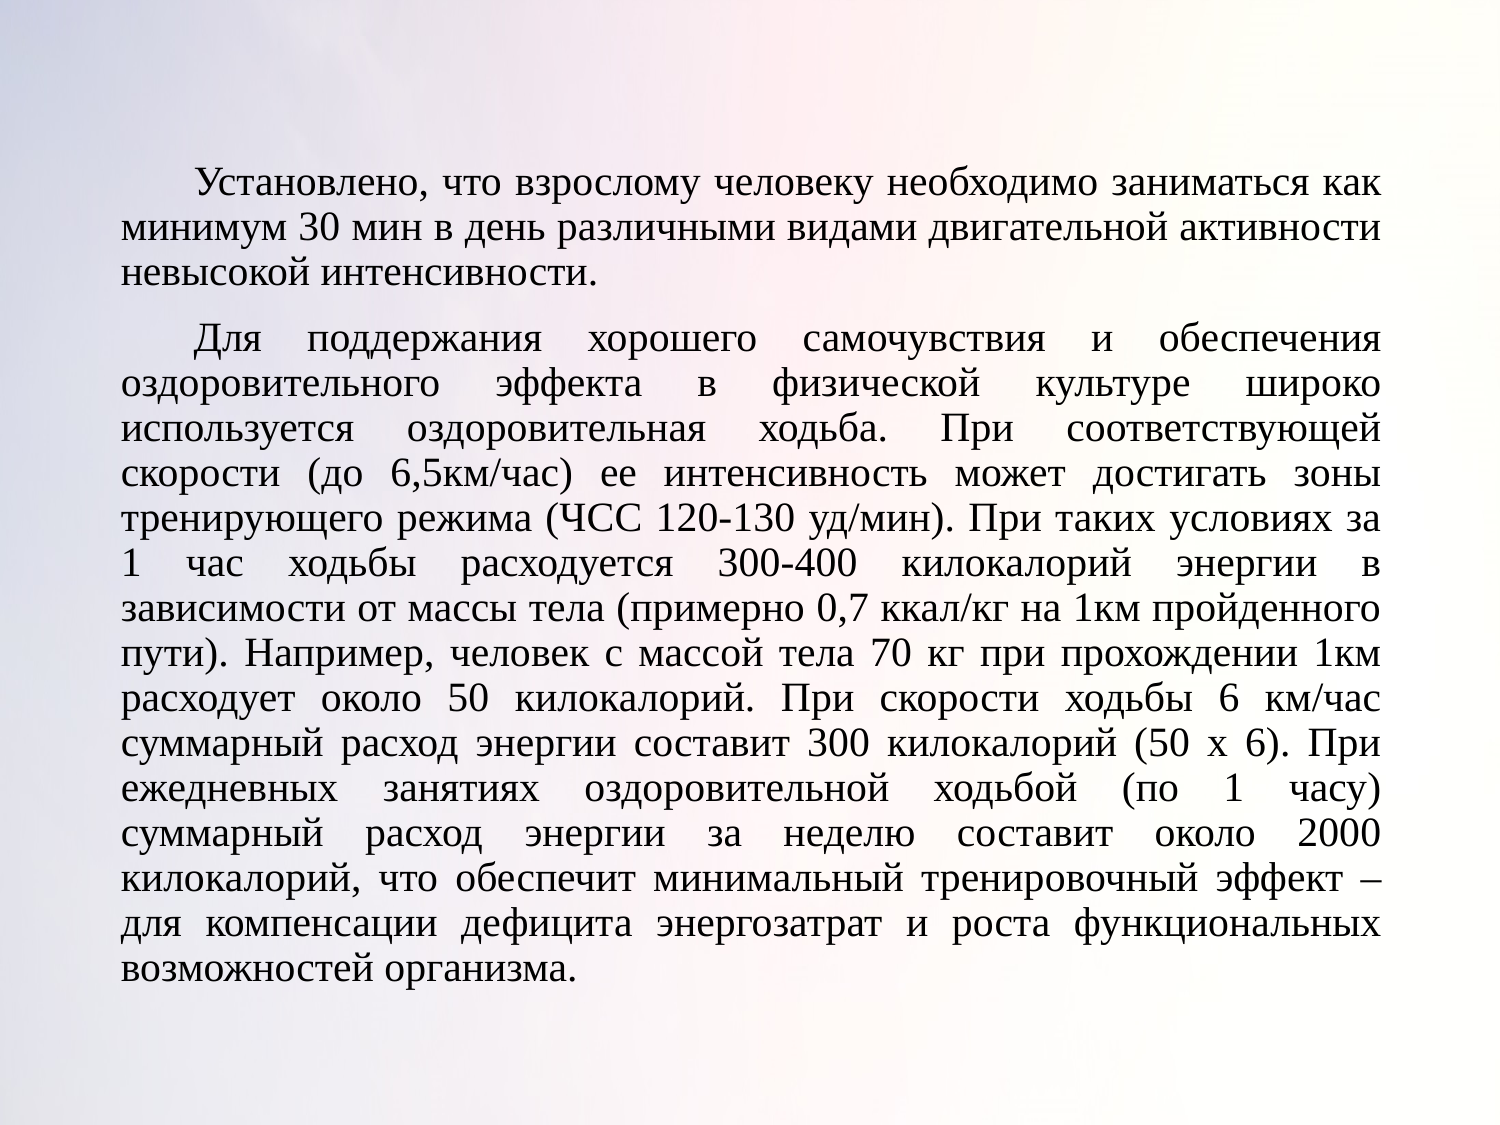

Установлено, что взрослому человеку необходимо заниматься как минимум 30 мин в день различными видами двигательной активности невысокой интенсивности.
Для поддержания хорошего самочувствия и обеспечения оздоровительного эффекта в физической культуре широко используется оздоровительная ходьба. При соответствующей скорости (до 6,5км/час) ее интенсивность может достигать зоны тренирующего режима (ЧСС 120-130 уд/мин). При таких условиях за 1 час ходьбы расходуется 300-400 килокалорий энергии в зависимости от массы тела (примерно 0,7 ккал/кг на 1км пройденного пути). Например, человек с массой тела 70 кг при прохождении 1км расходует около 50 килокалорий. При скорости ходьбы 6 км/час суммарный расход энергии составит 300 килокалорий (50 x 6). При ежедневных занятиях оздоровительной ходьбой (по 1 часу) суммарный расход энергии за неделю составит около 2000 килокалорий, что обеспечит минимальный тренировочный эффект – для компенсации дефицита энергозатрат и роста функциональных возможностей организма.